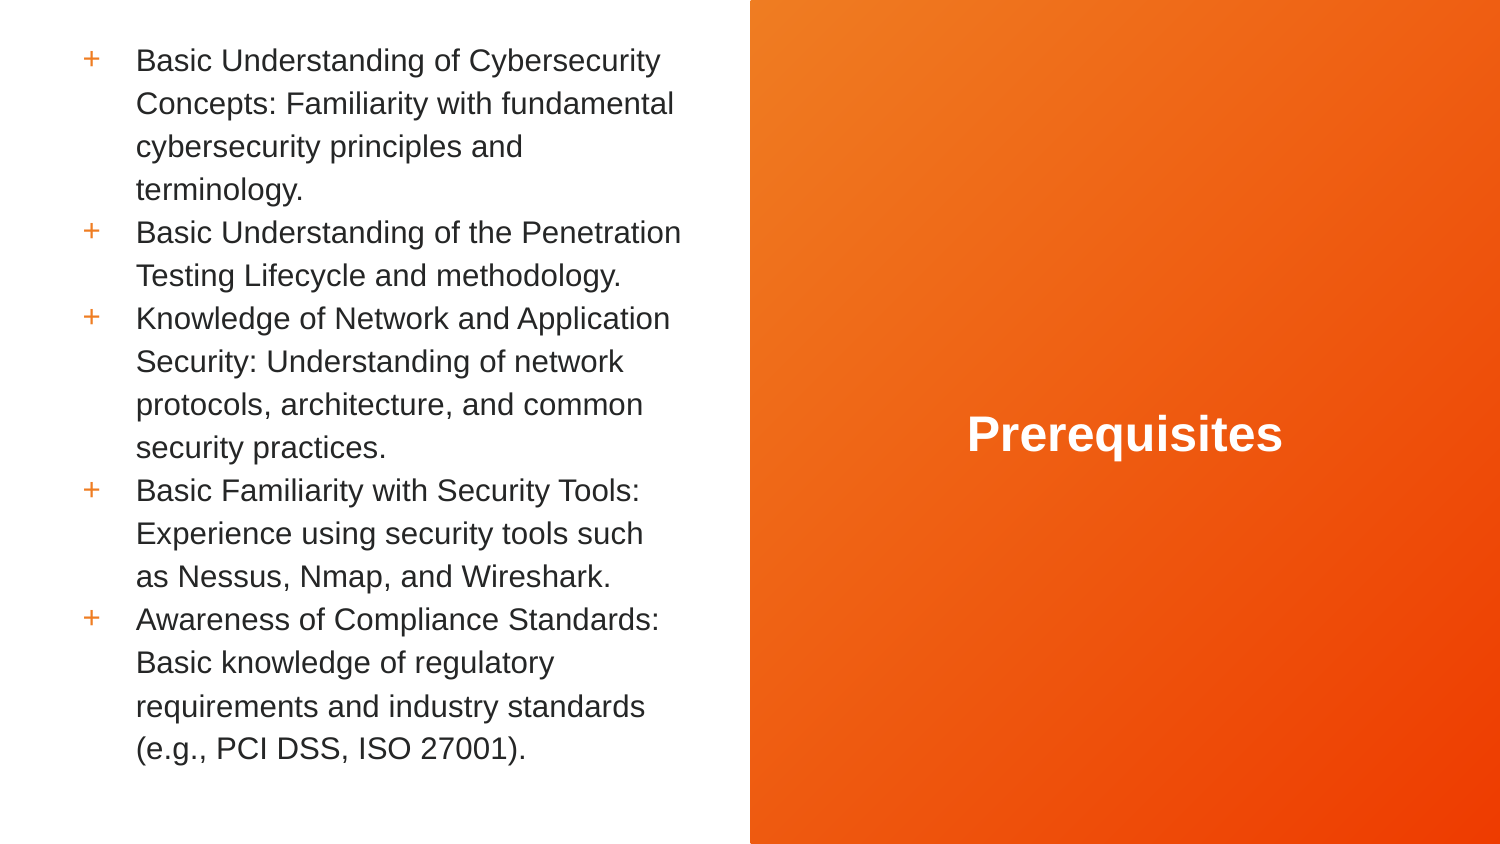

Basic Understanding of Cybersecurity Concepts: Familiarity with fundamental cybersecurity principles and terminology.
Basic Understanding of the Penetration Testing Lifecycle and methodology.
Knowledge of Network and Application Security: Understanding of network protocols, architecture, and common security practices.
Basic Familiarity with Security Tools: Experience using security tools such as Nessus, Nmap, and Wireshark.
Awareness of Compliance Standards: Basic knowledge of regulatory requirements and industry standards (e.g., PCI DSS, ISO 27001).

# Prerequisites